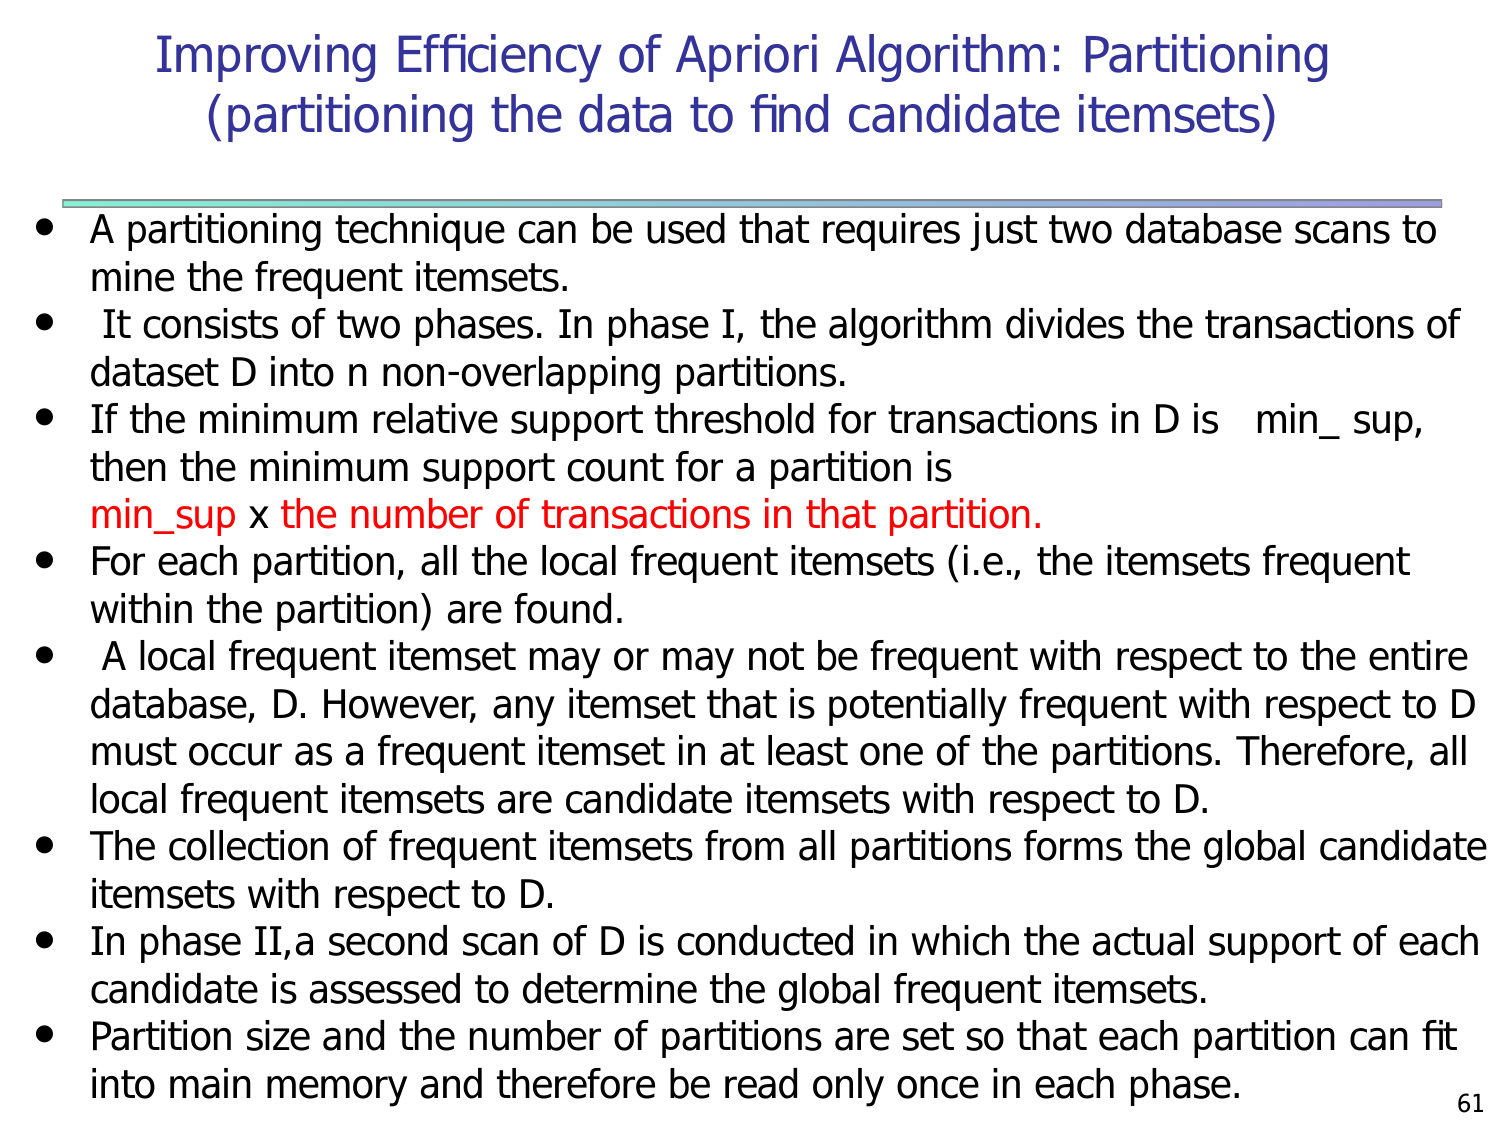

# Improving Efficiency of Apriori Algorithm: Partitioning (partitioning the data to find candidate itemsets)
A partitioning technique can be used that requires just two database scans to mine the frequent itemsets.
 It consists of two phases. In phase I, the algorithm divides the transactions of dataset D into n non-overlapping partitions.
If the minimum relative support threshold for transactions in D is   min_ sup, then the minimum support count for a partition is
min_sup x the number of transactions in that partition.
For each partition, all the local frequent itemsets (i.e., the itemsets frequent within the partition) are found.
 A local frequent itemset may or may not be frequent with respect to the entire database, D. However, any itemset that is potentially frequent with respect to D must occur as a frequent itemset in at least one of the partitions. Therefore, all local frequent itemsets are candidate itemsets with respect to D.
The collection of frequent itemsets from all partitions forms the global candidate itemsets with respect to D.
In phase II,a second scan of D is conducted in which the actual support of each candidate is assessed to determine the global frequent itemsets.
Partition size and the number of partitions are set so that each partition can fit into main memory and therefore be read only once in each phase.

61